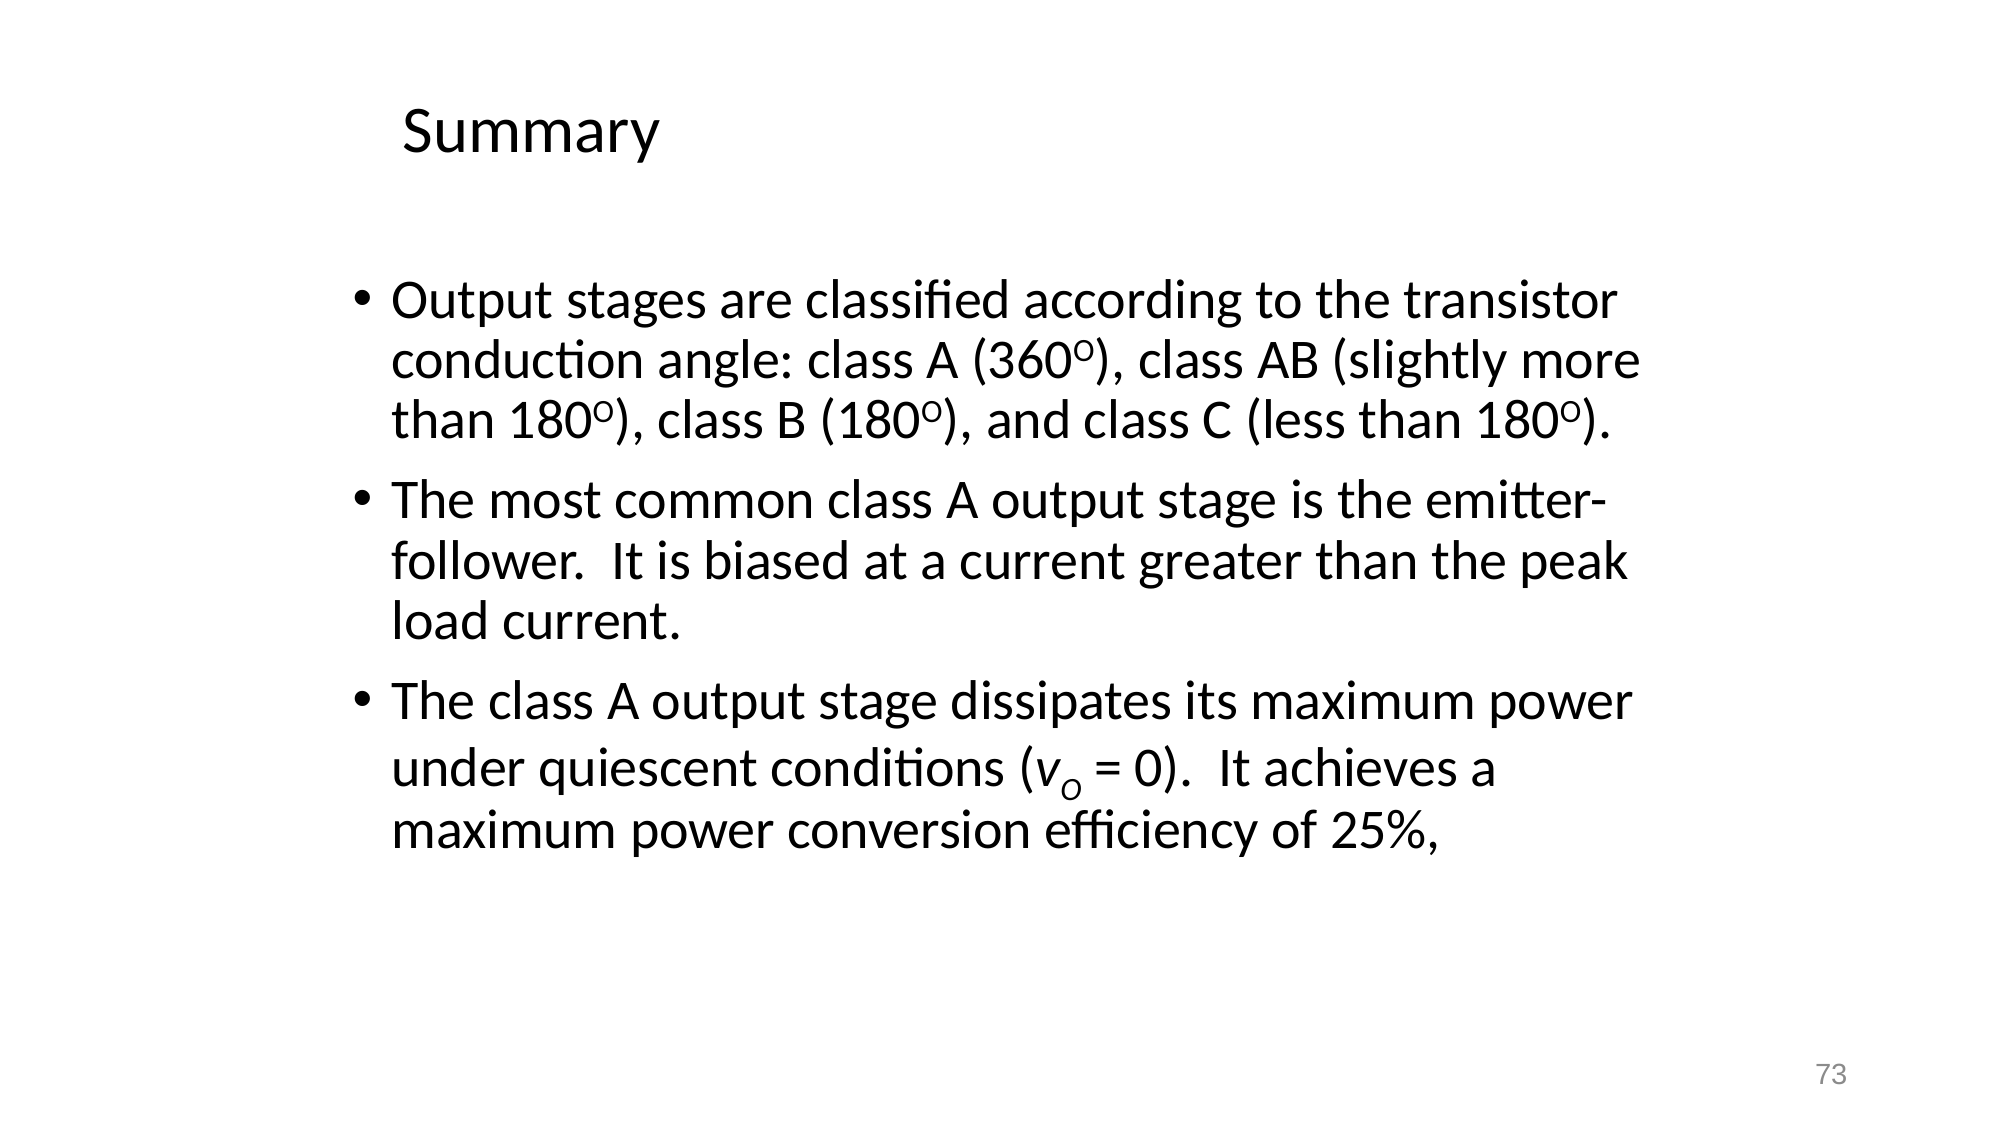

# Summary
Output stages are classified according to the transistor conduction angle: class A (360O), class AB (slightly more than 180O), class B (180O), and class C (less than 180O).
The most common class A output stage is the emitter-follower.  It is biased at a current greater than the peak load current.
The class A output stage dissipates its maximum power under quiescent conditions (vO = 0).  It achieves a maximum power conversion efficiency of 25%,
73